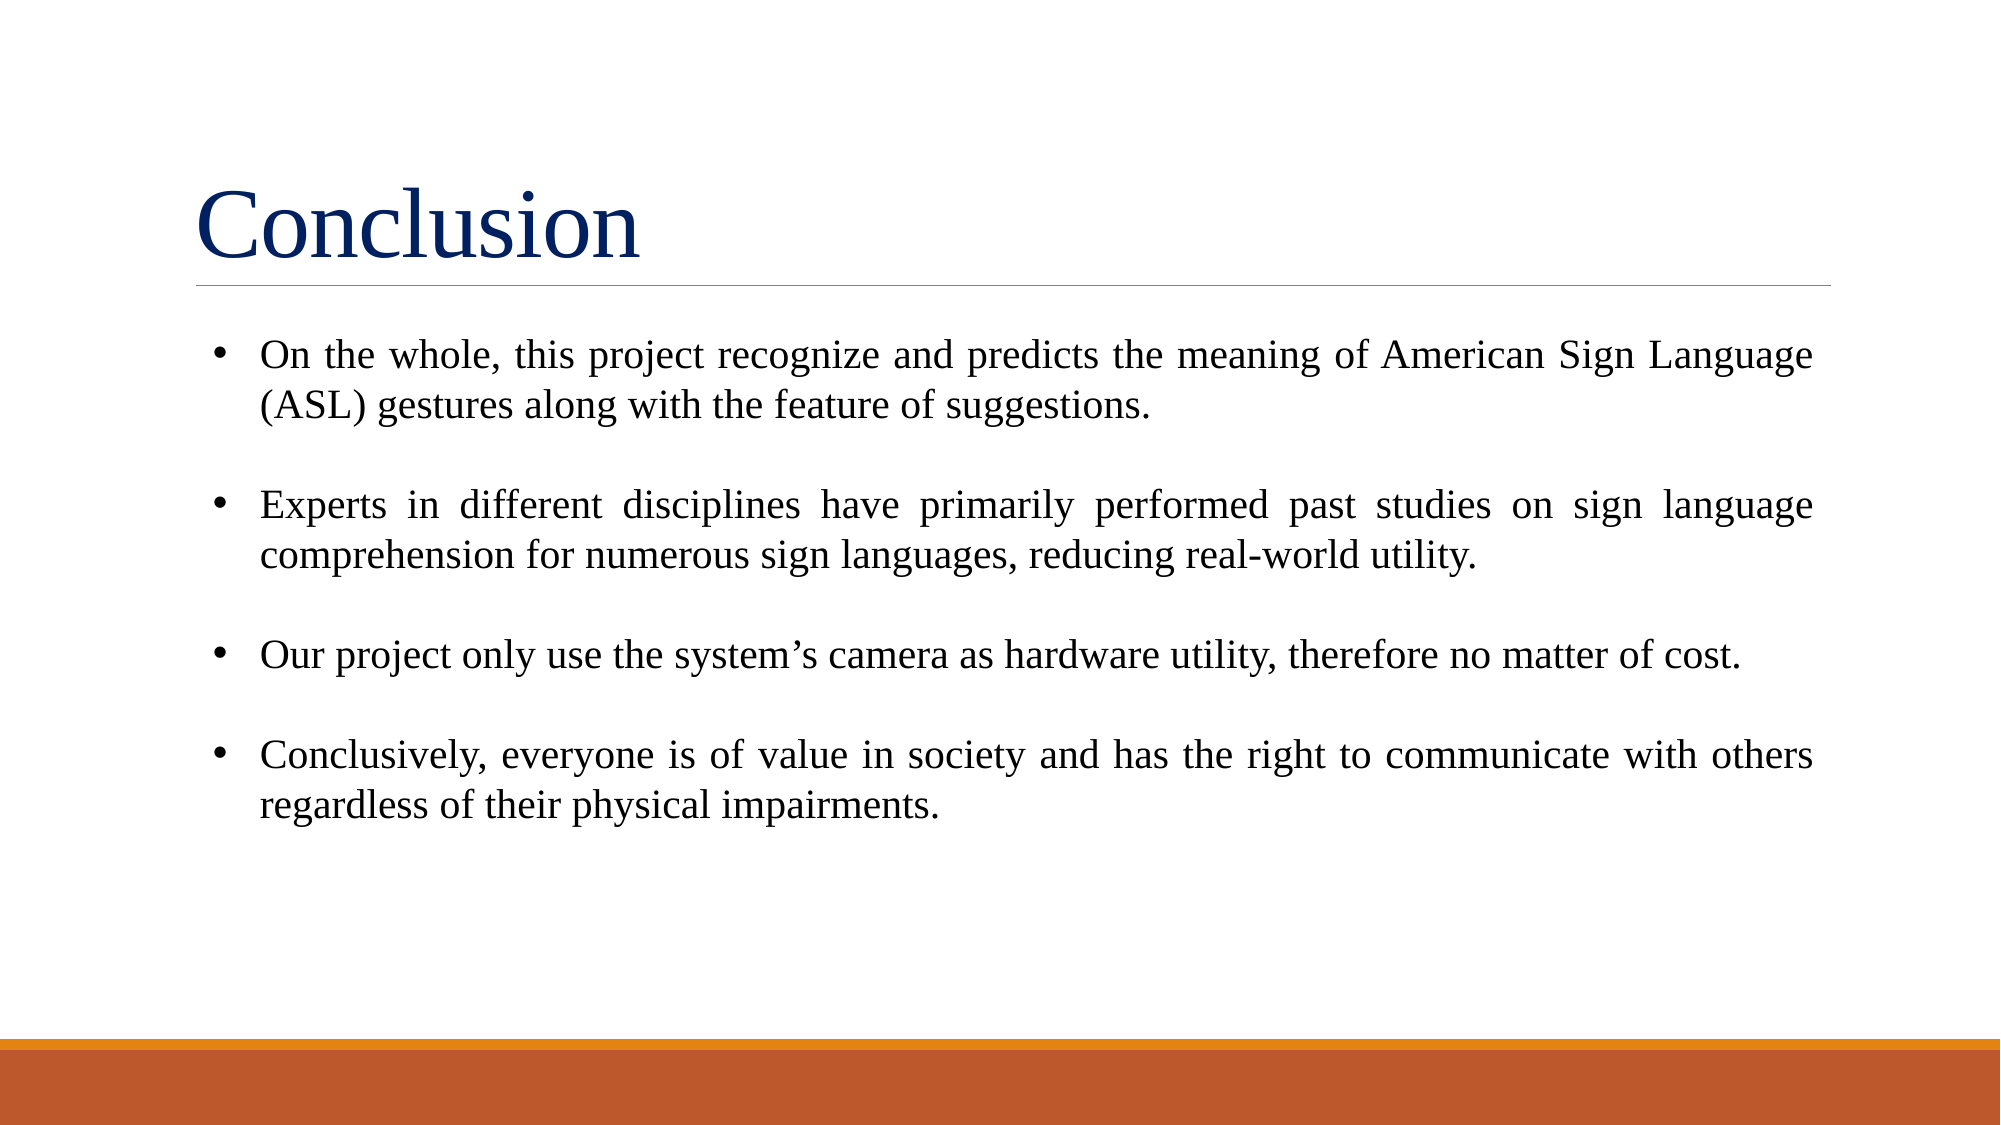

# Conclusion
On the whole, this project recognize and predicts the meaning of American Sign Language (ASL) gestures along with the feature of suggestions.

Experts in different disciplines have primarily performed past studies on sign language comprehension for numerous sign languages, reducing real-world utility.

Our project only use the system’s camera as hardware utility, therefore no matter of cost.

Conclusively, everyone is of value in society and has the right to communicate with others regardless of their physical impairments.